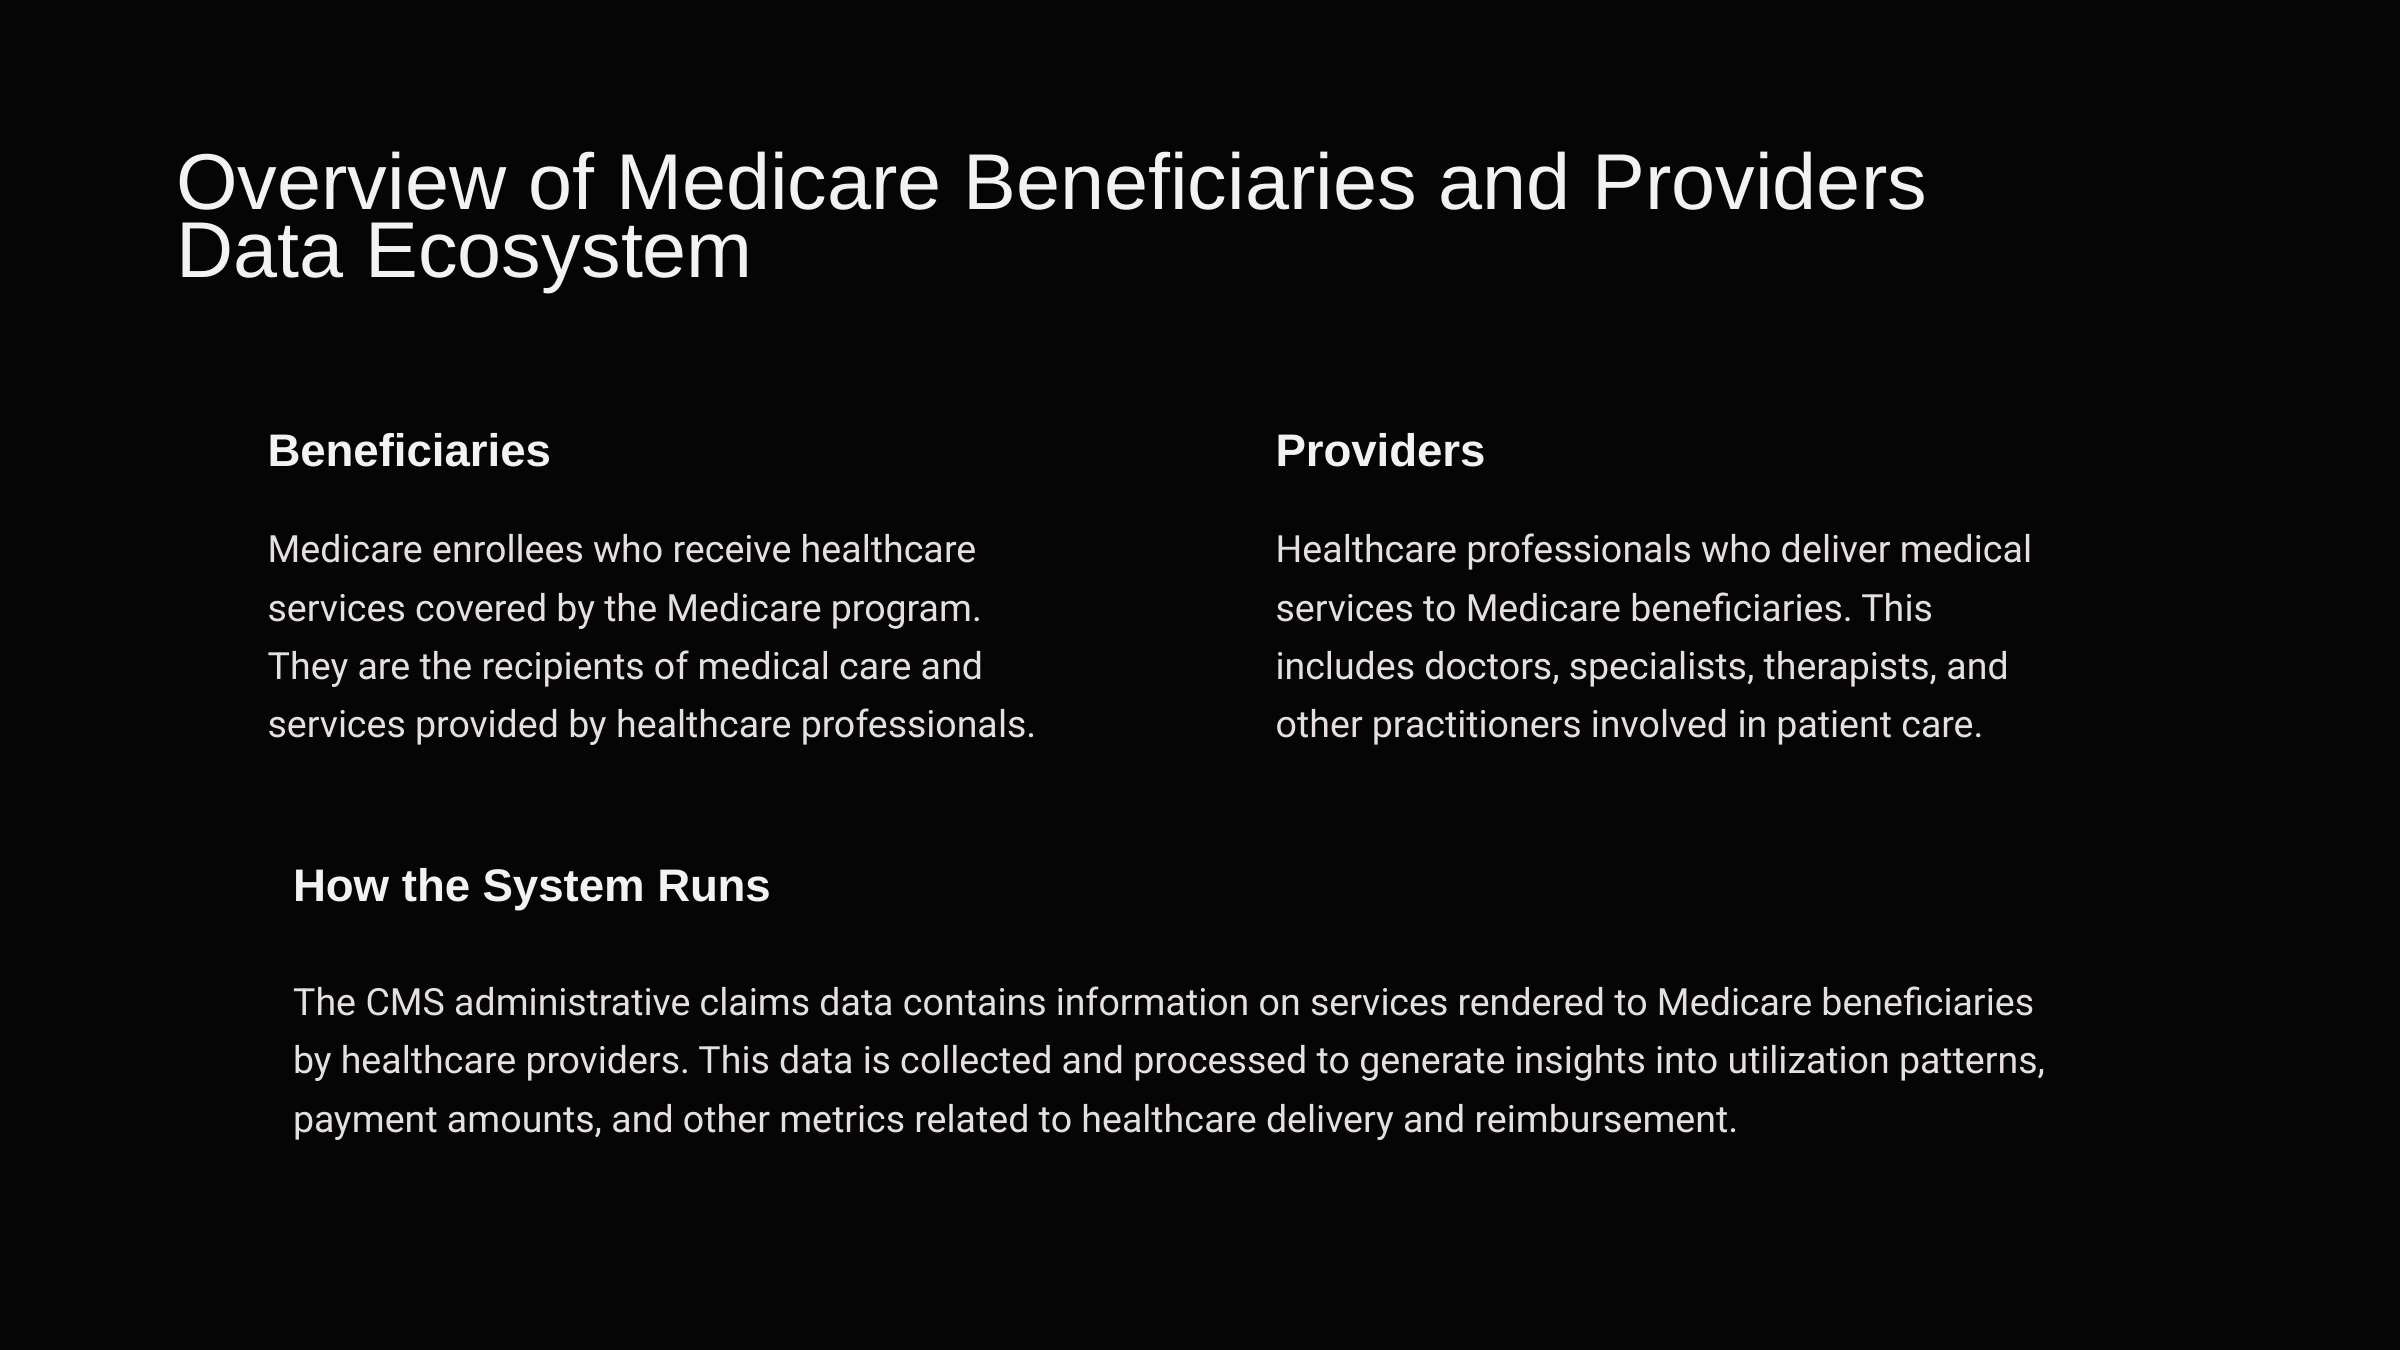

Overview of Medicare Beneficiaries and Providers Data Ecosystem
Beneficiaries
Providers
Medicare enrollees who receive healthcare services covered by the Medicare program. They are the recipients of medical care and services provided by healthcare professionals.
Healthcare professionals who deliver medical services to Medicare beneficiaries. This includes doctors, specialists, therapists, and other practitioners involved in patient care.
How the System Runs
The CMS administrative claims data contains information on services rendered to Medicare beneficiaries by healthcare providers. This data is collected and processed to generate insights into utilization patterns, payment amounts, and other metrics related to healthcare delivery and reimbursement.